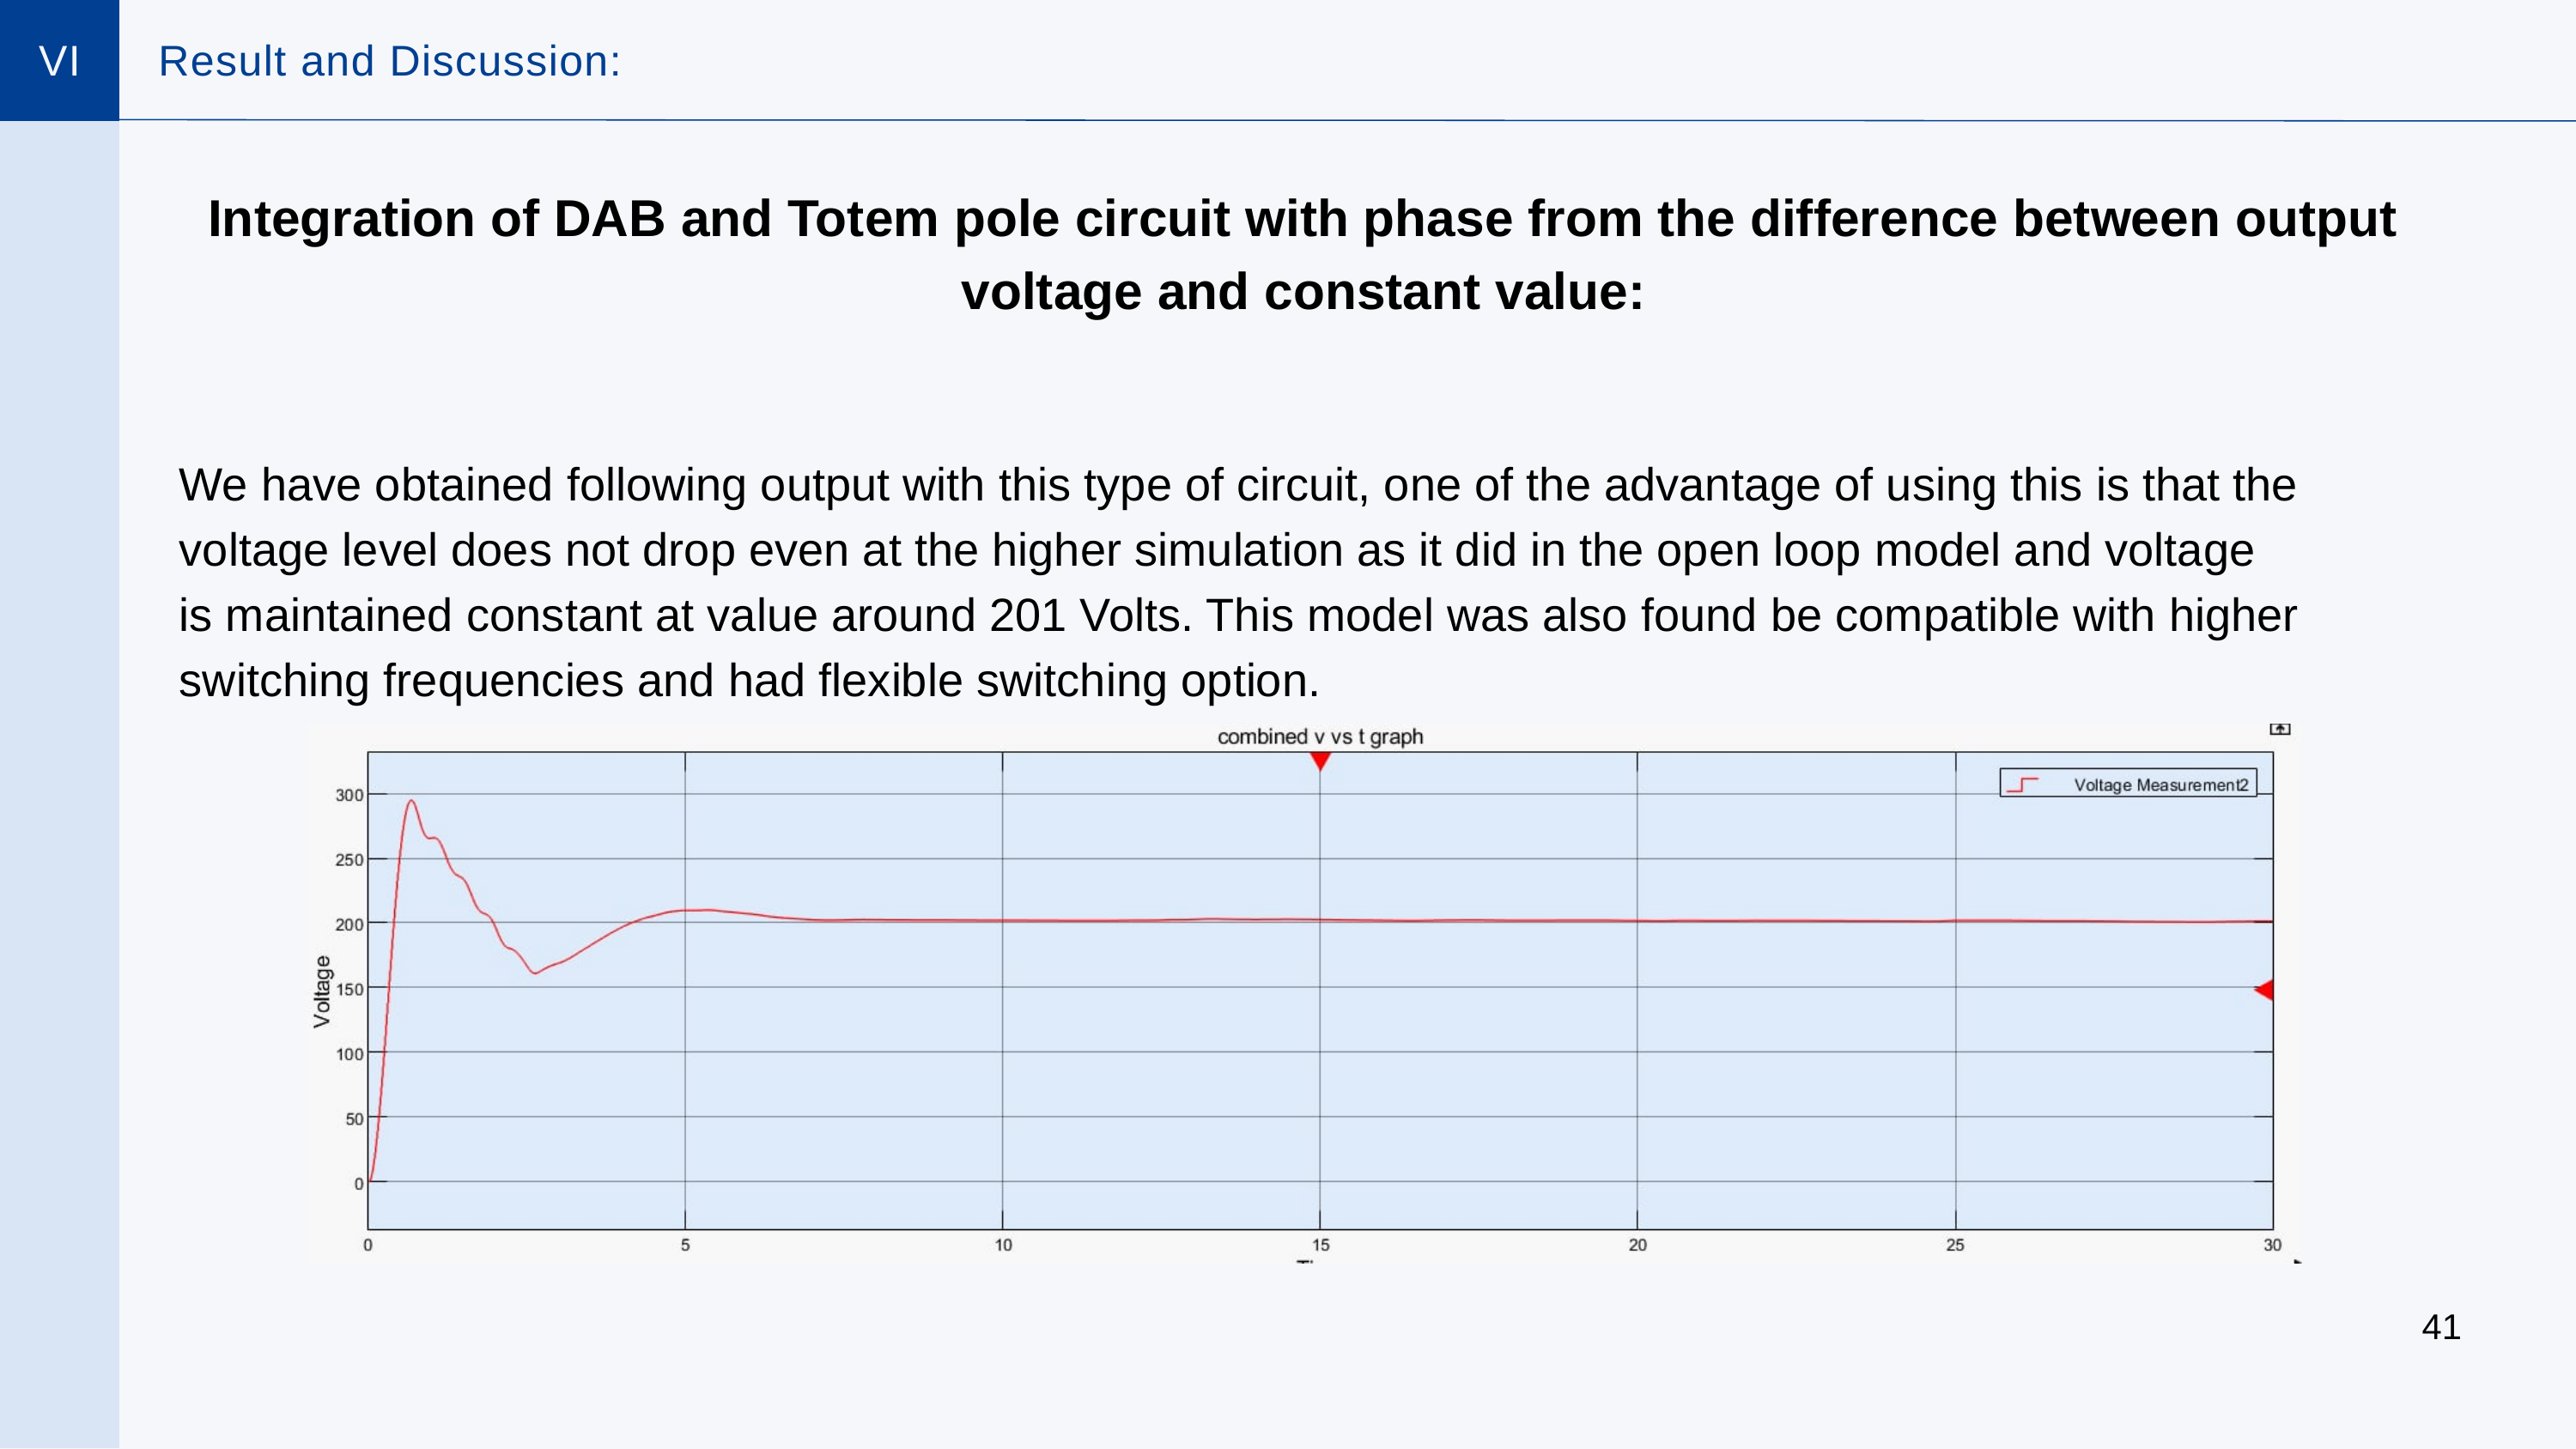

VI
Result and Discussion:

Integration of DAB and Totem pole circuit with phase from the difference between output
voltage and constant value:
We have obtained following output with this type of circuit, one of the advantage of using this is that the
voltage level does not drop even at the higher simulation as it did in the open loop model and voltage
is maintained constant at value around 201 Volts. This model was also found be compatible with higher
switching frequencies and had flexible switching option.

41